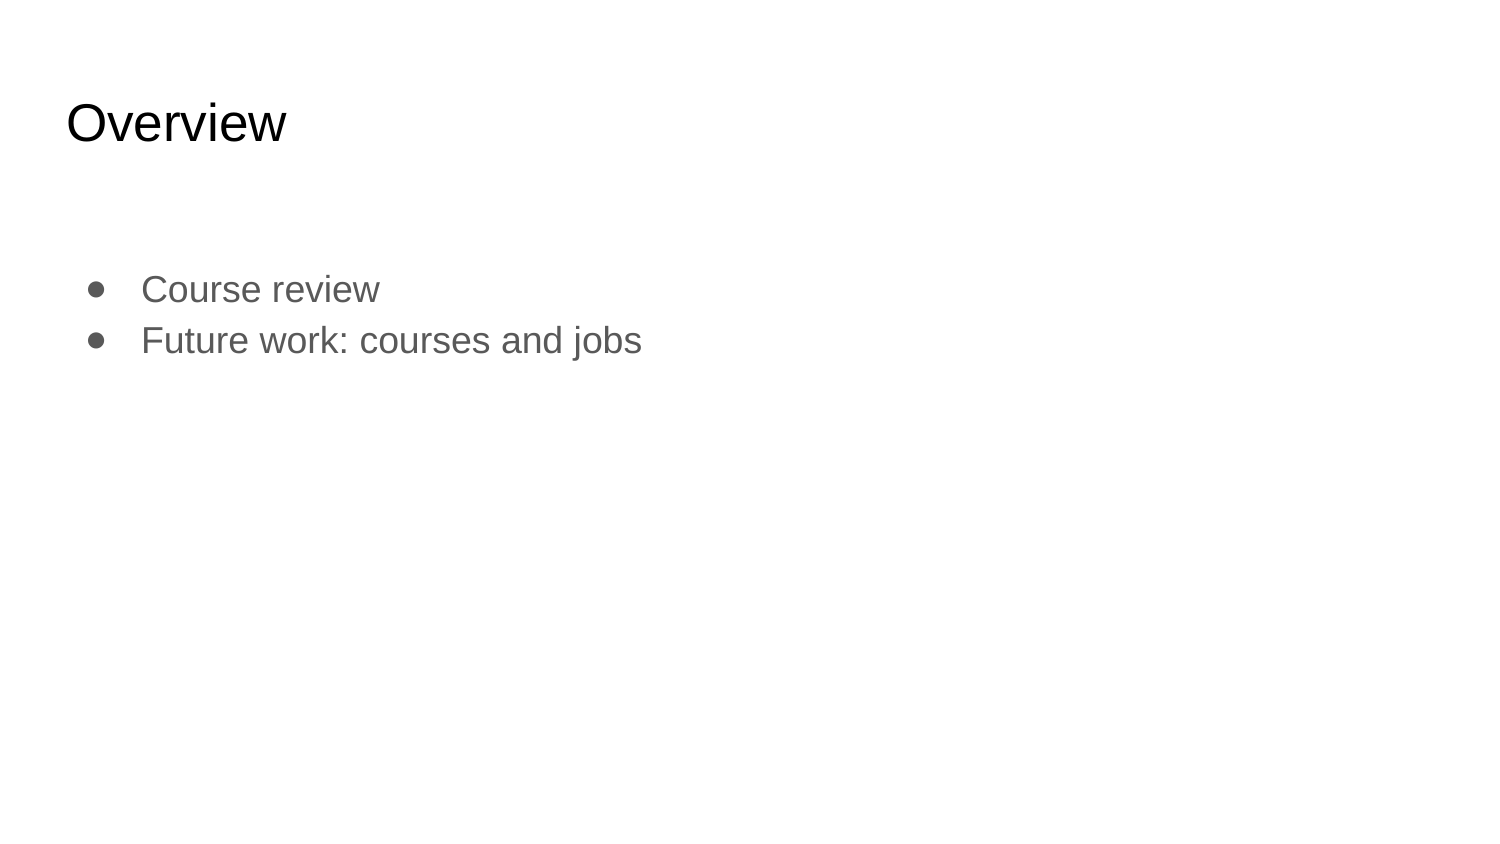

# Overview

Course review
Future work: courses and jobs